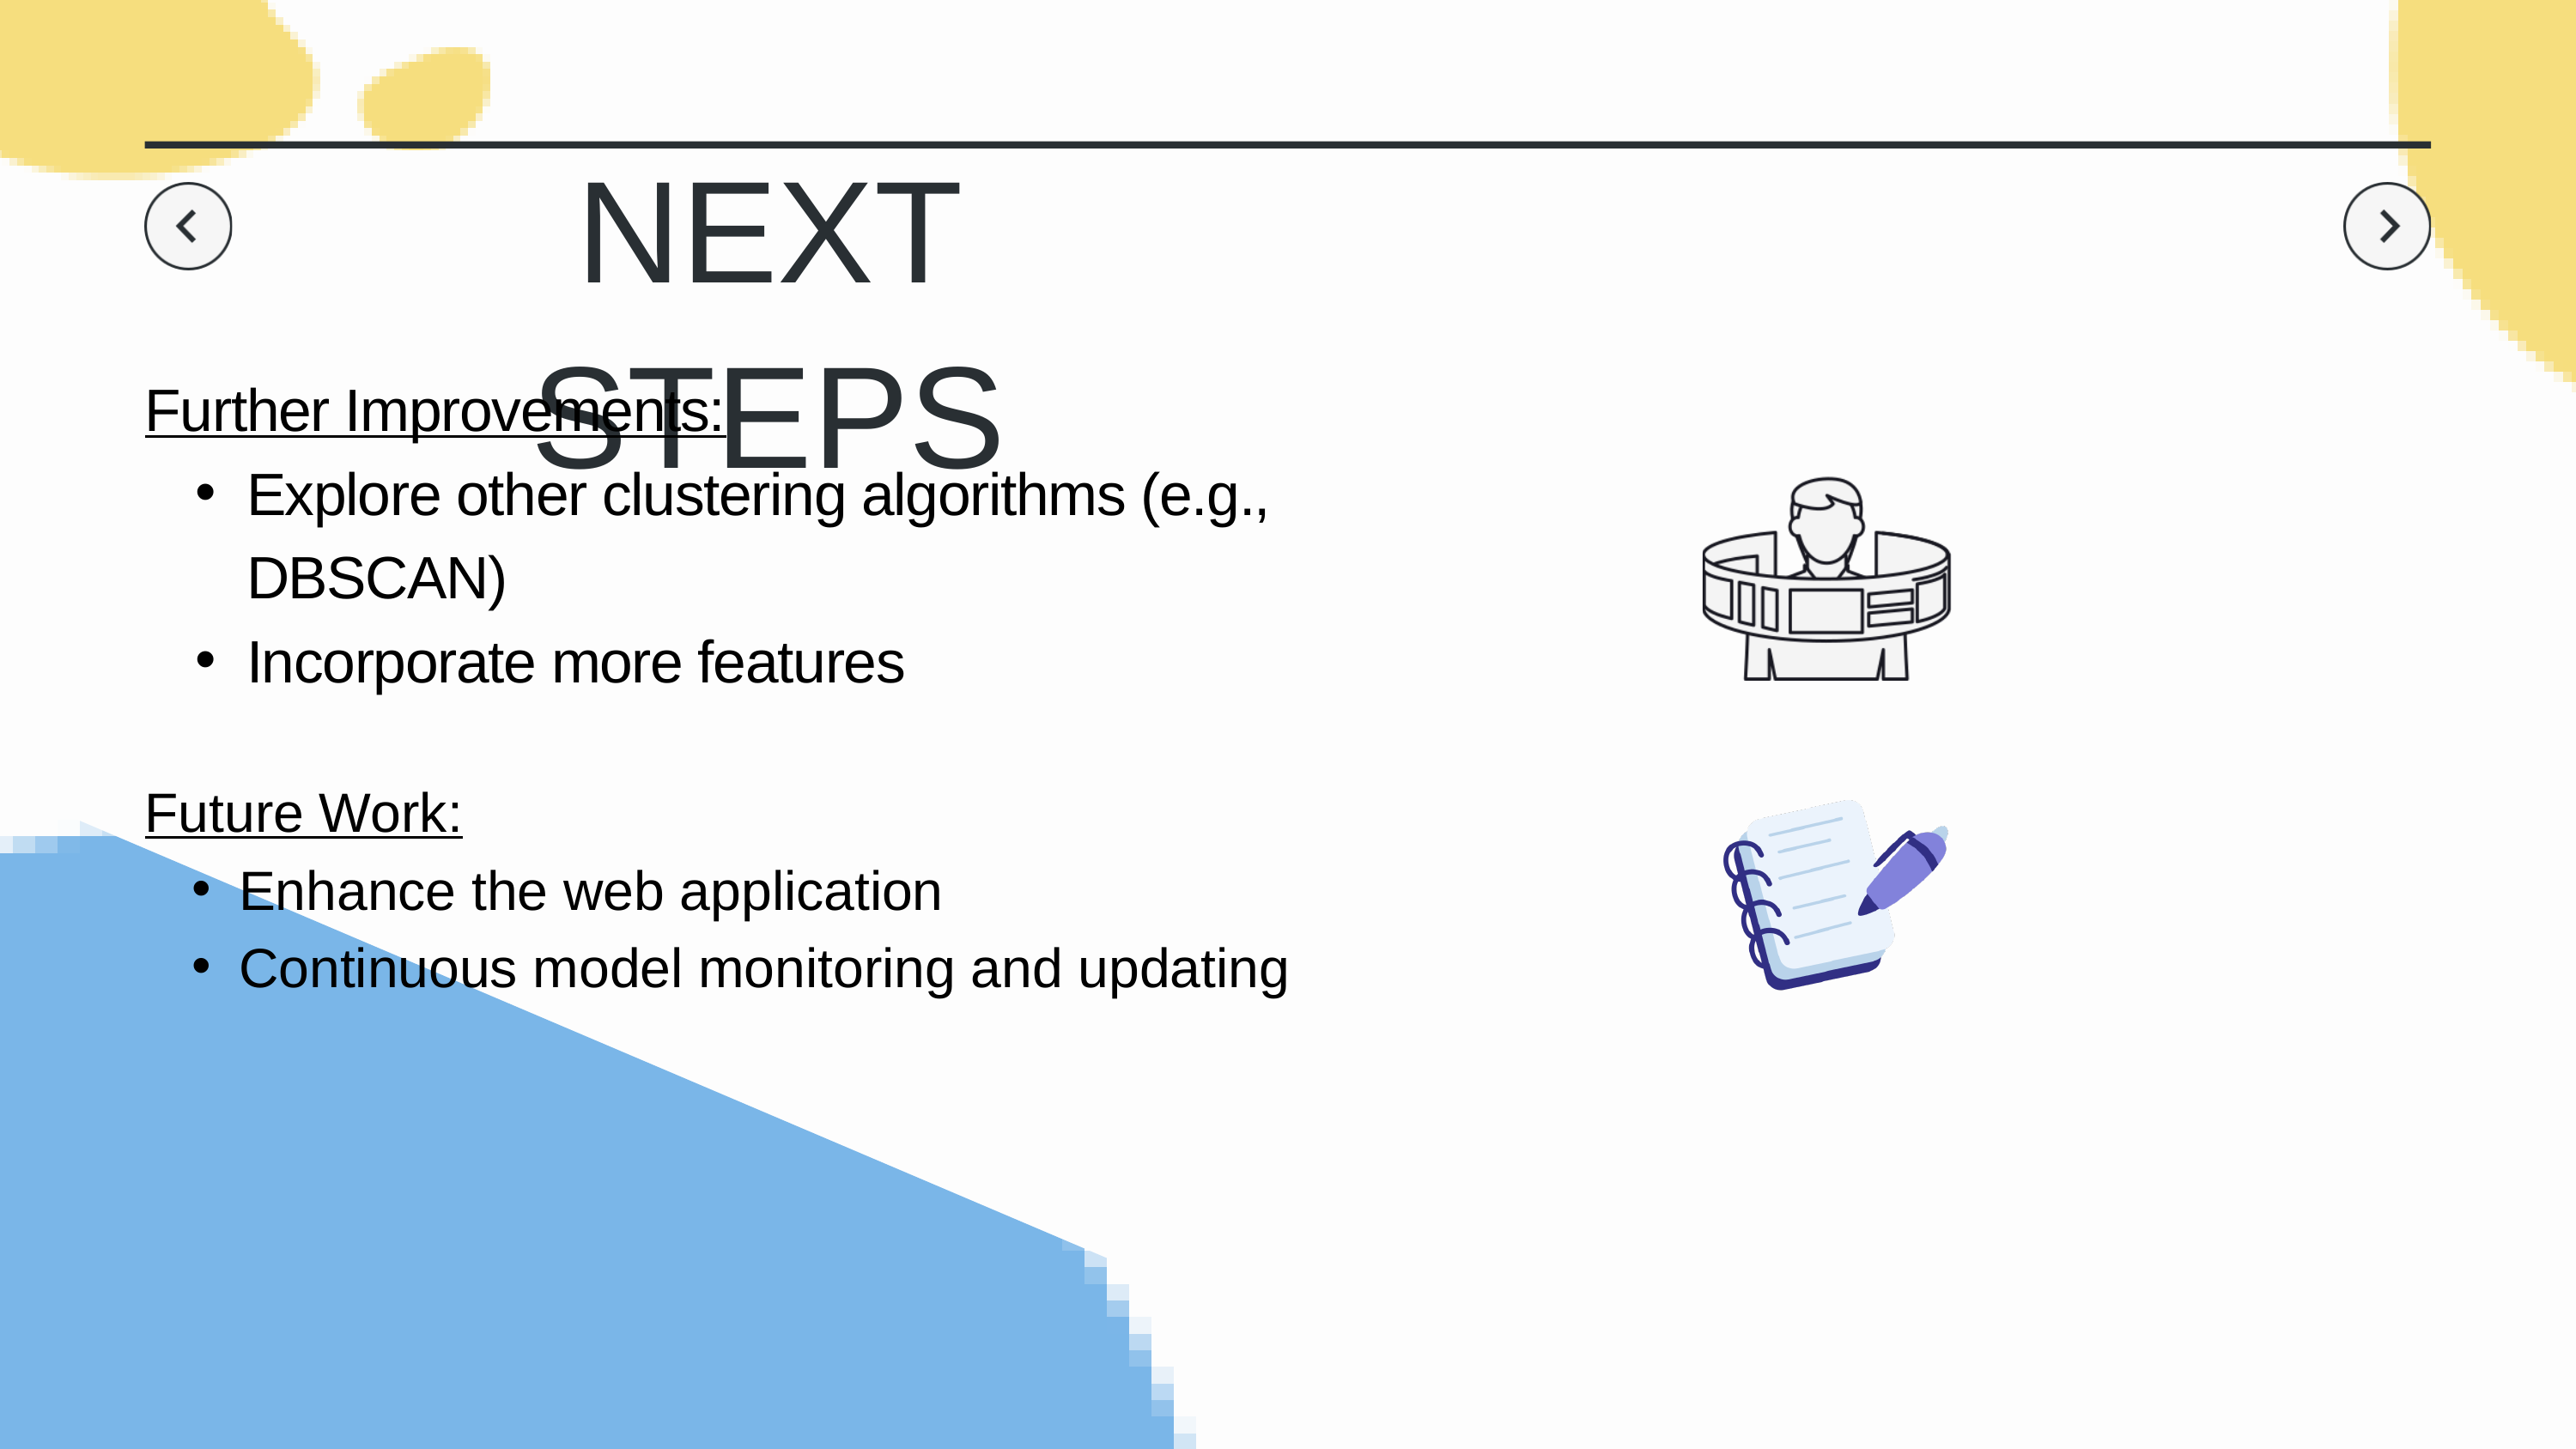

NEXT STEPS

Further Improvements:
Explore other clustering algorithms (e.g., DBSCAN)
Incorporate more features

Future Work:
Enhance the web application
Continuous model monitoring and updating